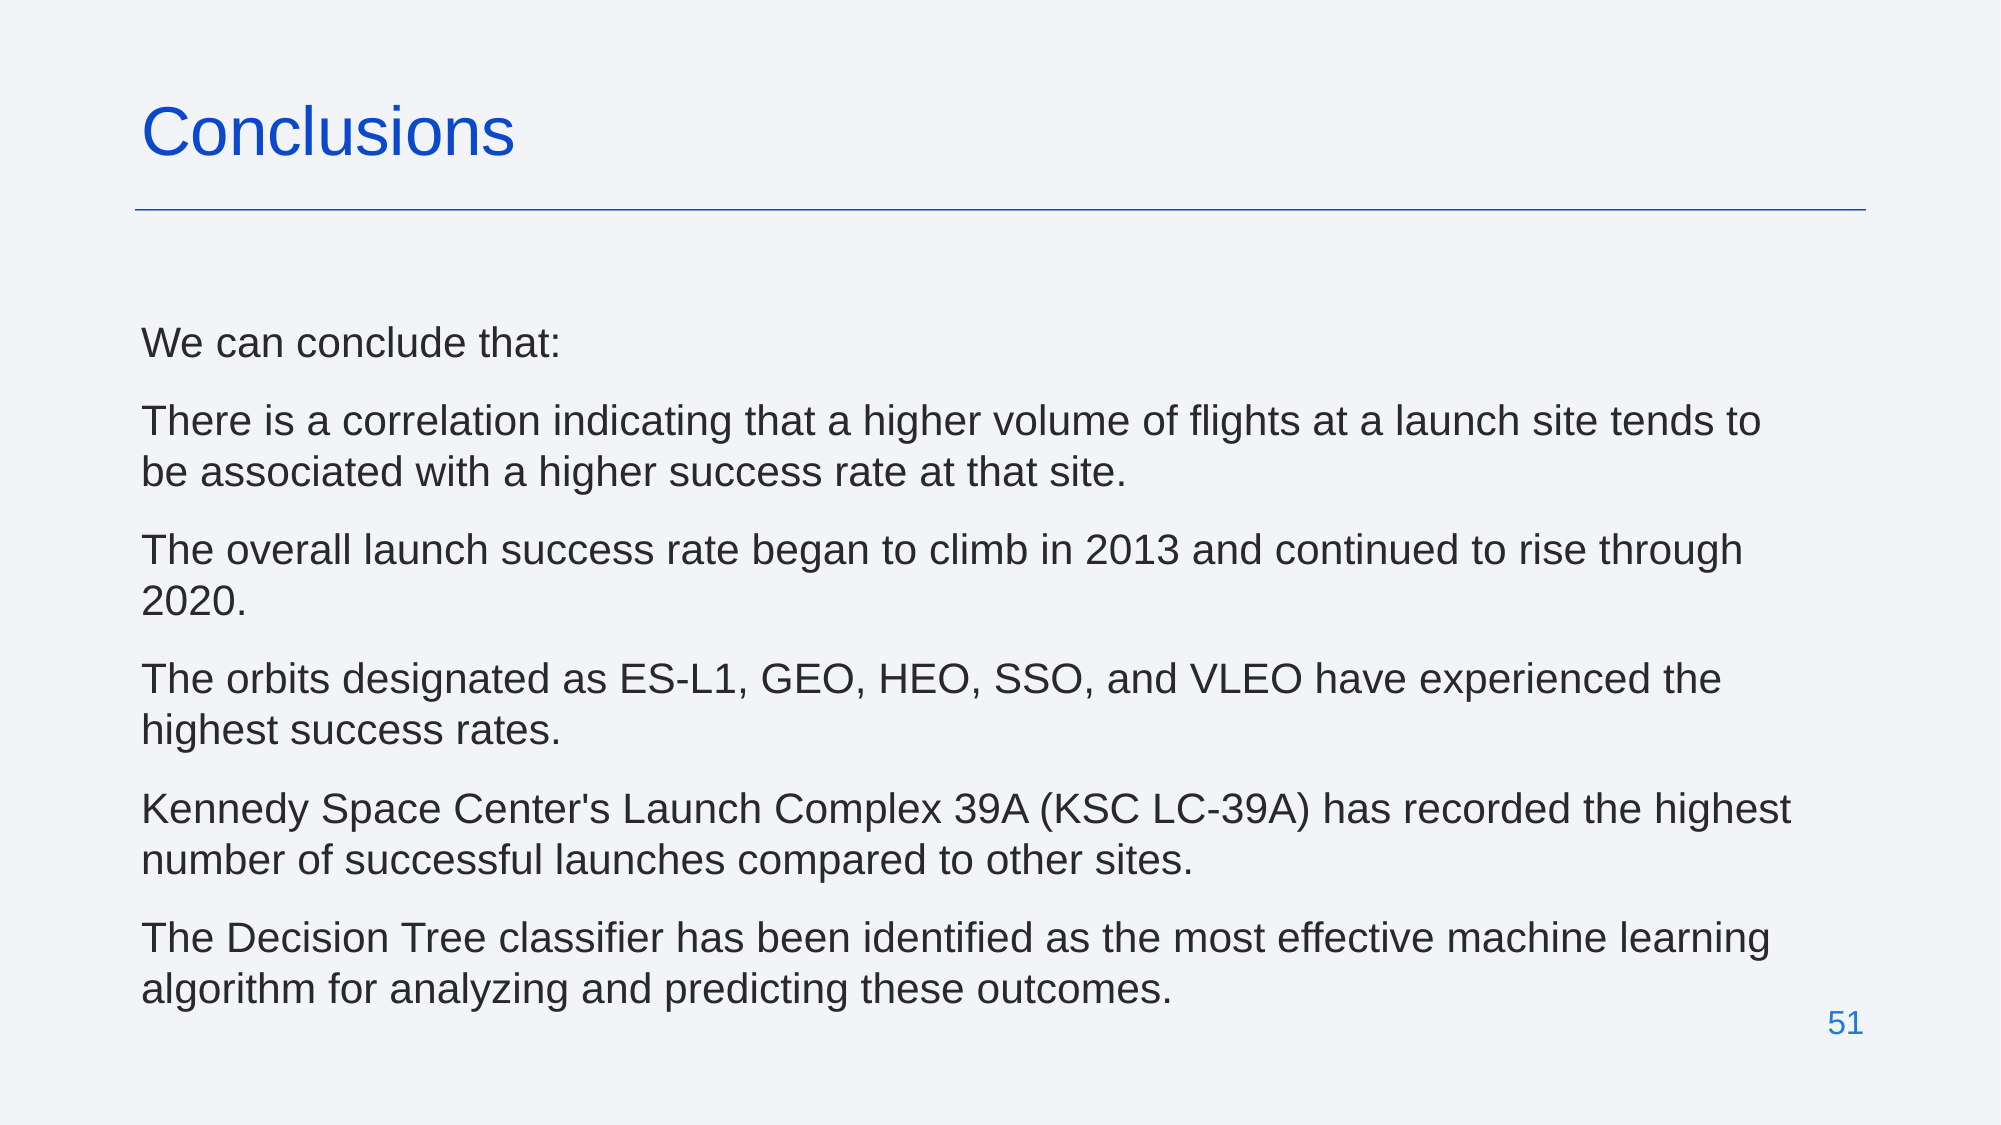

Conclusions
We can conclude that:
There is a correlation indicating that a higher volume of flights at a launch site tends to be associated with a higher success rate at that site.
The overall launch success rate began to climb in 2013 and continued to rise through 2020.
The orbits designated as ES-L1, GEO, HEO, SSO, and VLEO have experienced the highest success rates.
Kennedy Space Center's Launch Complex 39A (KSC LC-39A) has recorded the highest number of successful launches compared to other sites.
The Decision Tree classifier has been identified as the most effective machine learning algorithm for analyzing and predicting these outcomes.
51